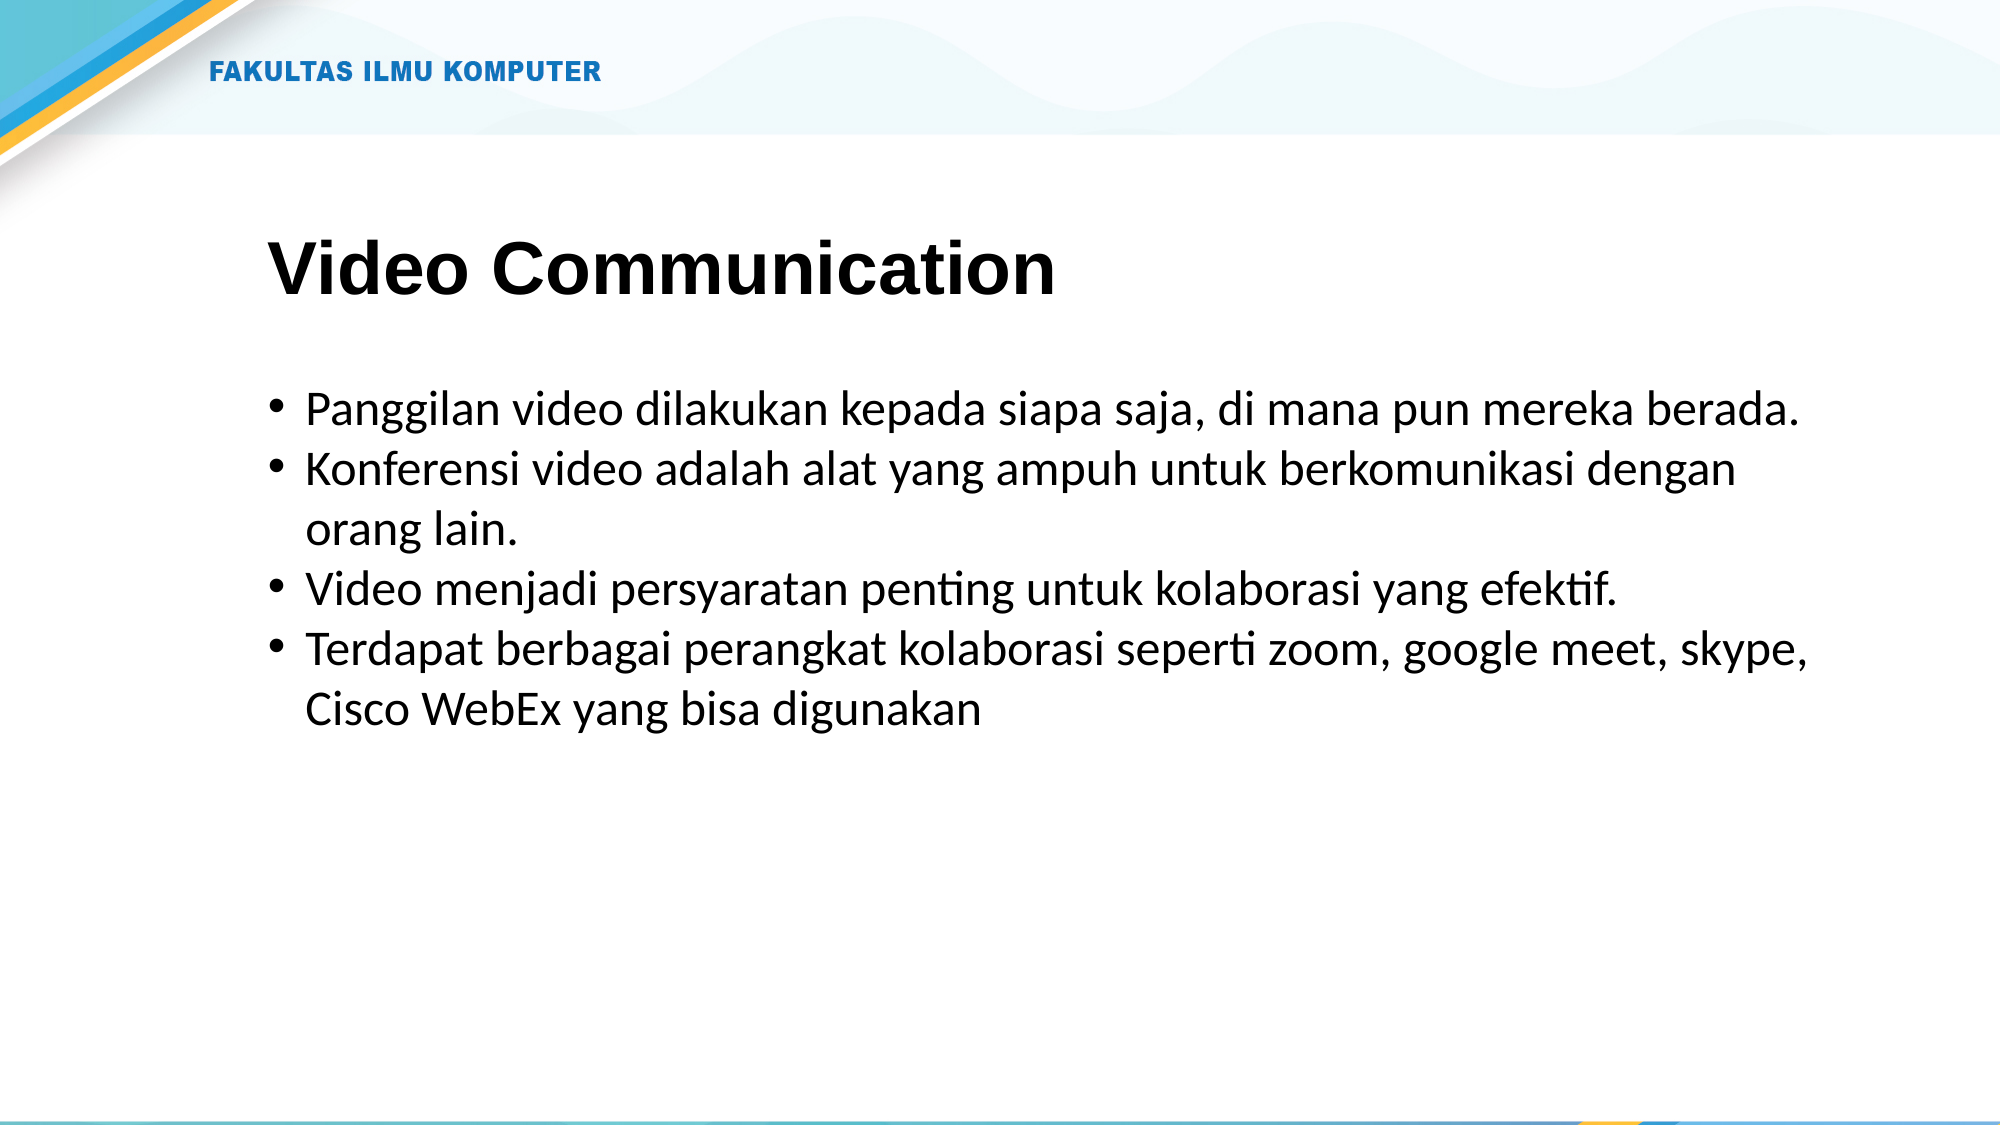

# Video Communication
Panggilan video dilakukan kepada siapa saja, di mana pun mereka berada.
Konferensi video adalah alat yang ampuh untuk berkomunikasi dengan orang lain.
Video menjadi persyaratan penting untuk kolaborasi yang efektif.
Terdapat berbagai perangkat kolaborasi seperti zoom, google meet, skype, Cisco WebEx yang bisa digunakan